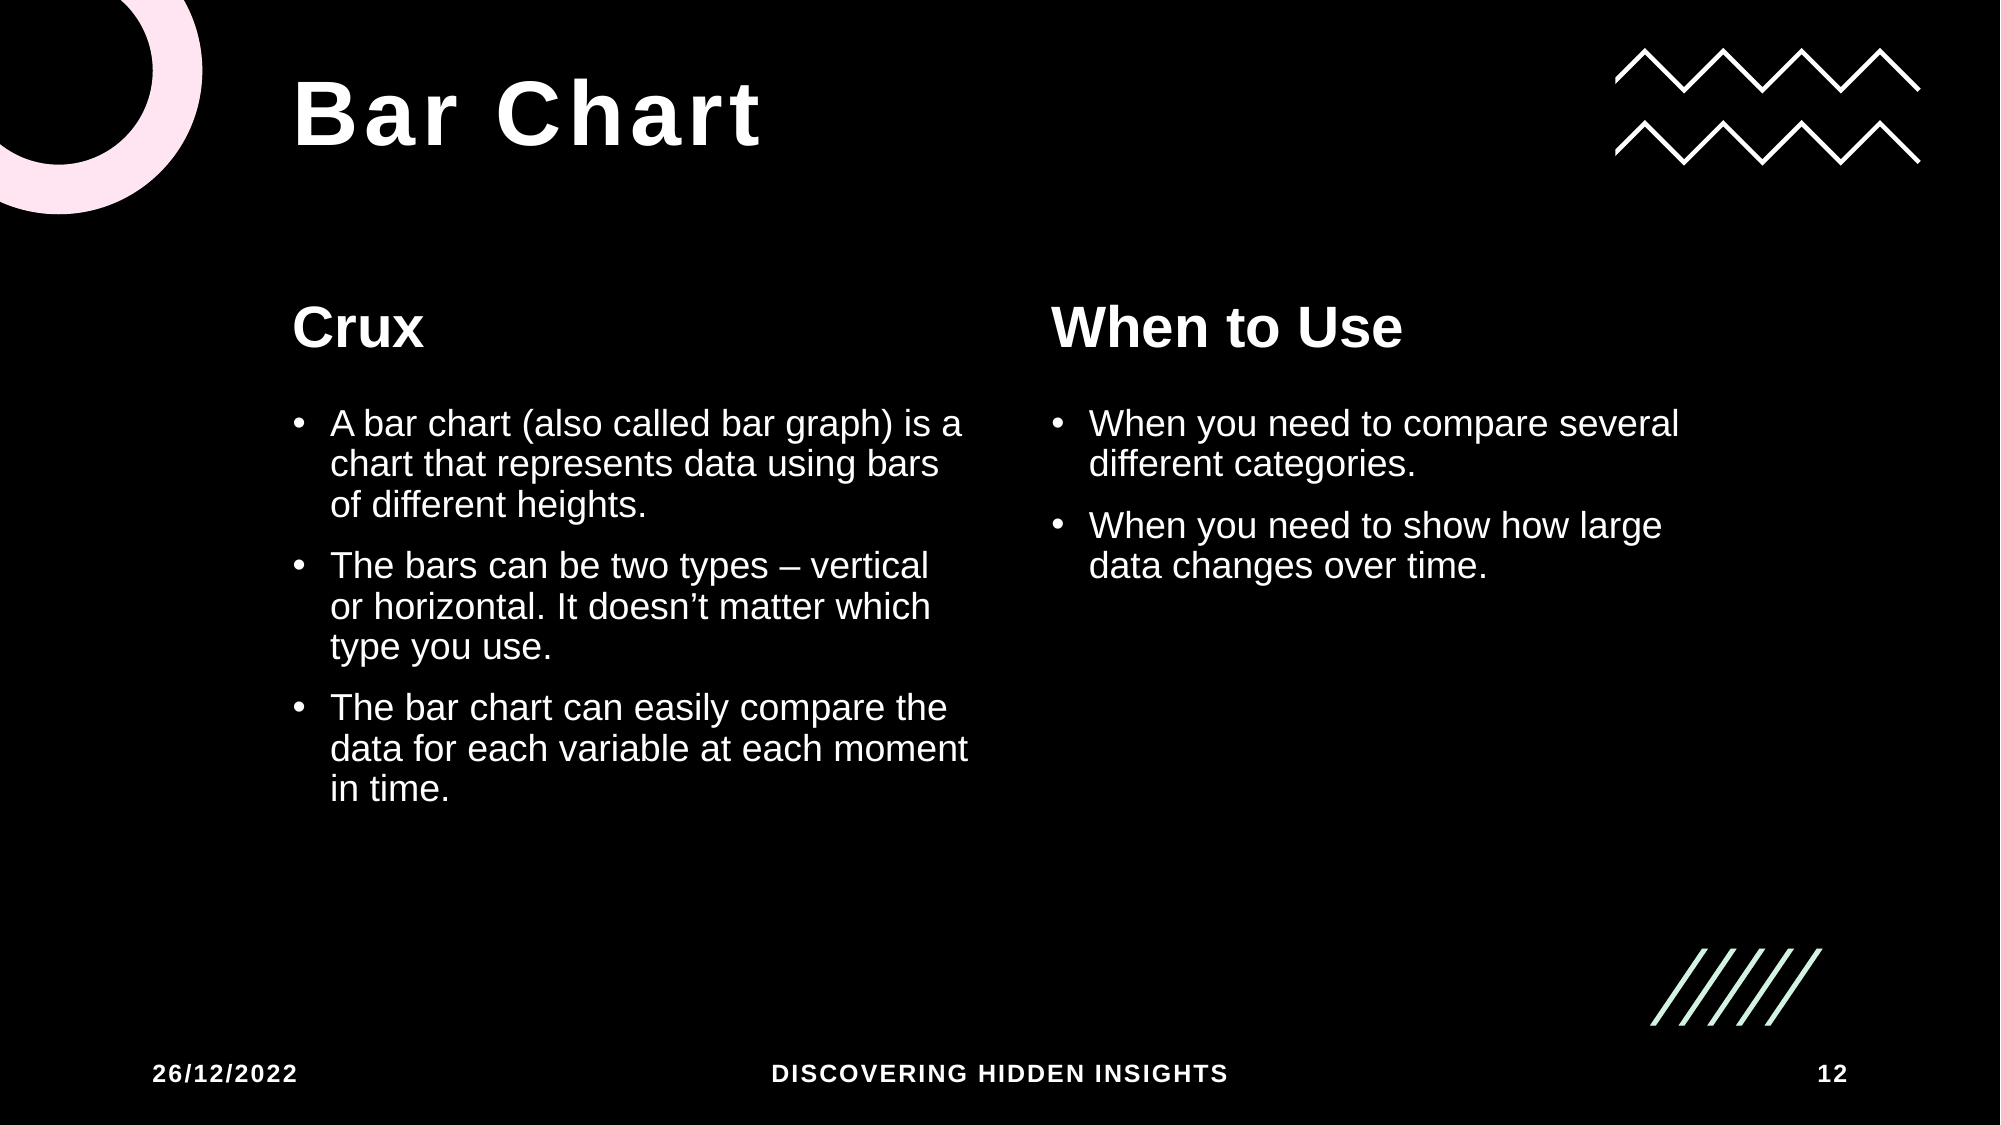

# Bar Chart
Crux
When to Use
A bar chart (also called bar graph) is a chart that represents data using bars of different heights.
The bars can be two types – vertical or horizontal. It doesn’t matter which type you use.
The bar chart can easily compare the data for each variable at each moment in time.
When you need to compare several different categories.
When you need to show how large data changes over time.
26/12/2022
Discovering hidden insights
12